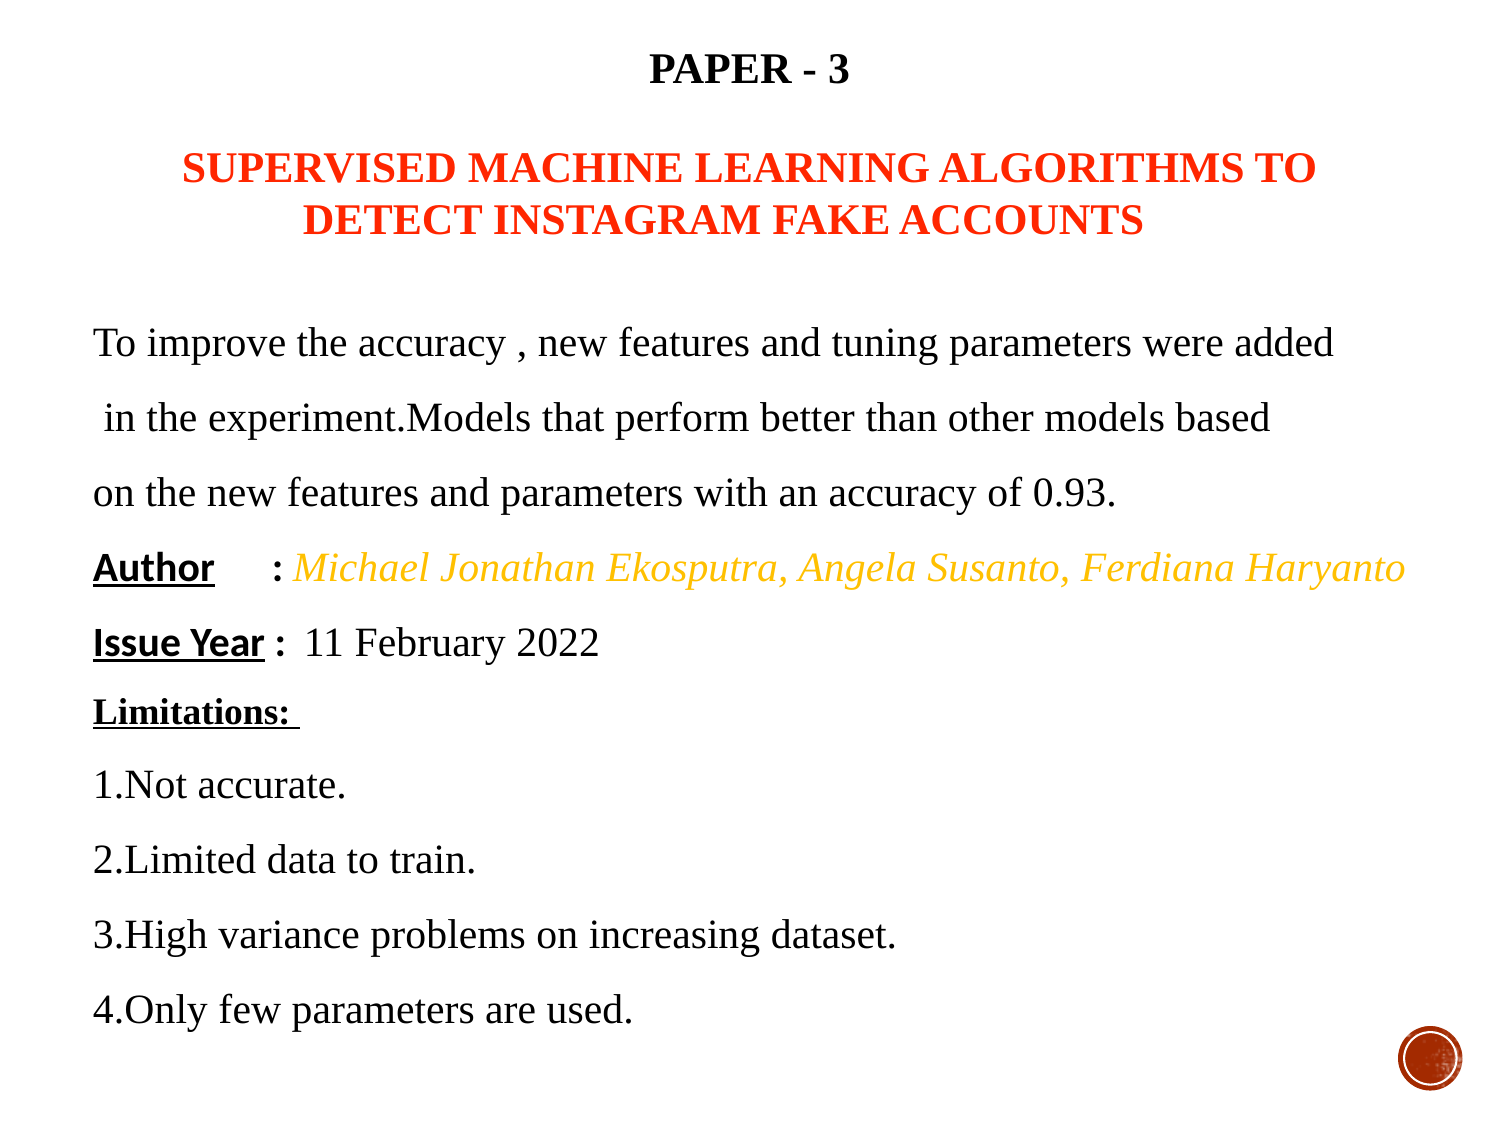

PAPER - 3
SUPERVISED MACHINE LEARNING ALGORITHMS TO
           DETECT INSTAGRAM FAKE ACCOUNTS
To improve the accuracy , new features and tuning parameters were added
 in the experiment.Models that perform better than other models based
on the new features and parameters with an accuracy of 0.93.
Author      : Michael Jonathan Ekosputra, Angela Susanto, Ferdiana Haryanto
Issue Year :  11 February 2022
Limitations:
1.Not accurate.
2.Limited data to train.
3.High variance problems on increasing dataset.
4.Only few parameters are used.